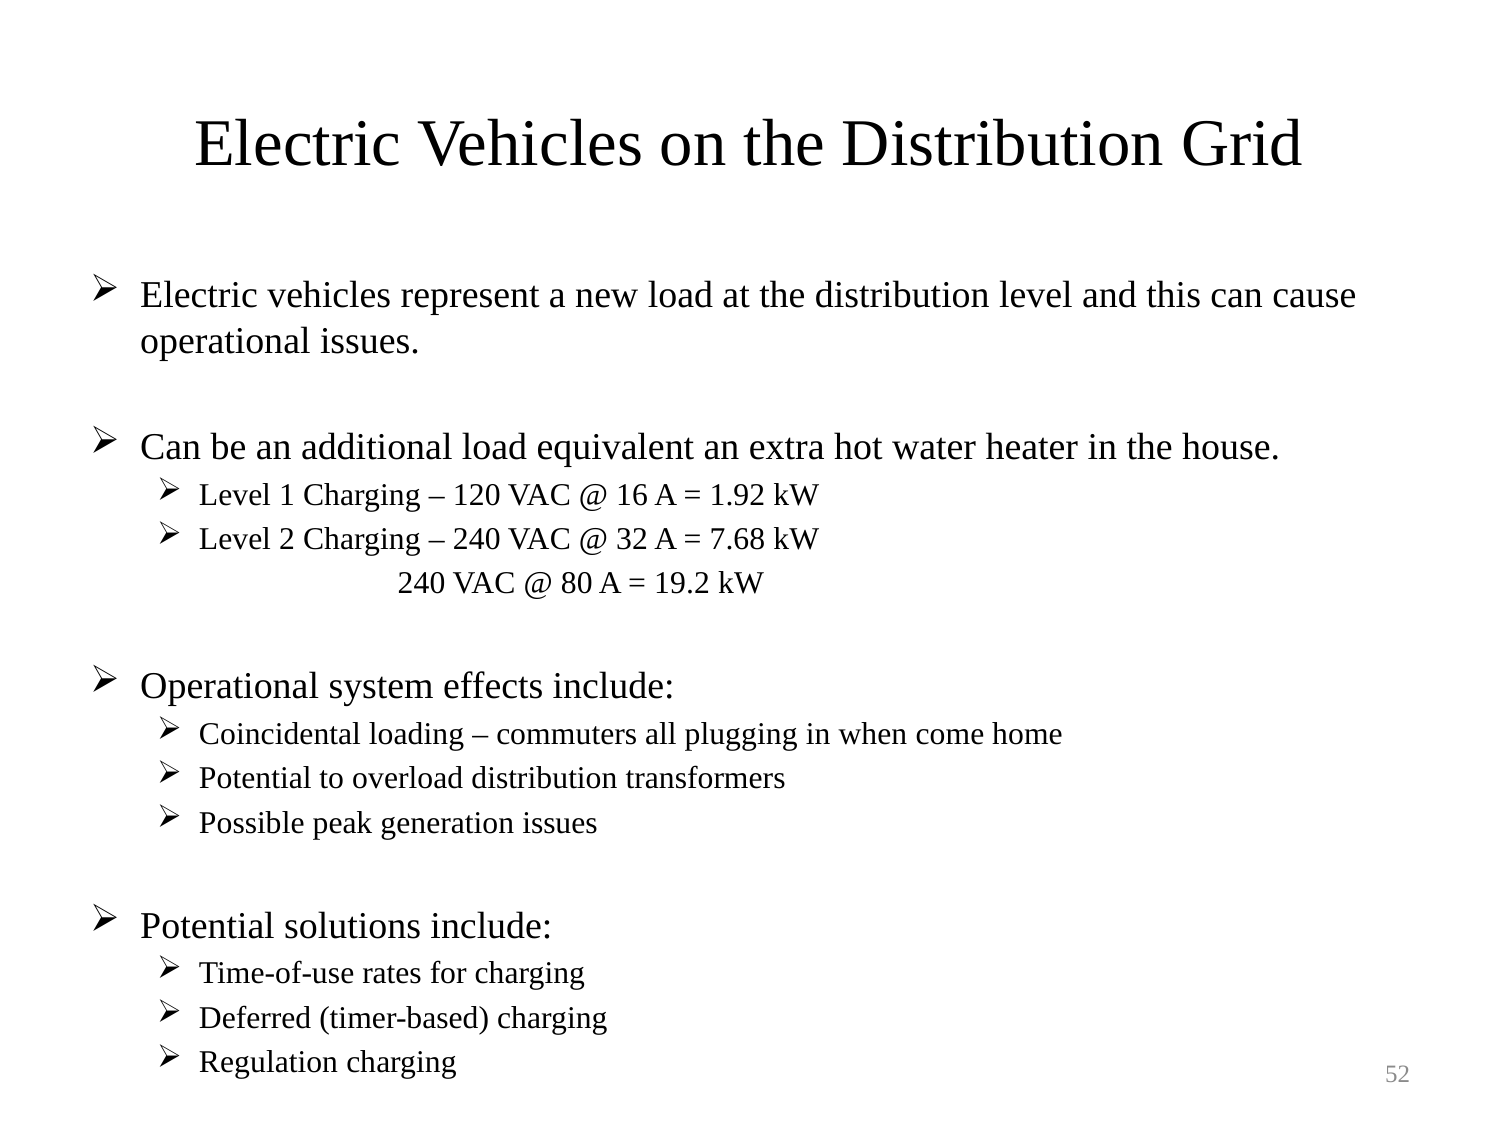

# Electric Vehicles on the Distribution Grid
Electric vehicles represent a new load at the distribution level and this can cause operational issues.

Can be an additional load equivalent an extra hot water heater in the house.
Level 1 Charging – 120 VAC @ 16 A = 1.92 kW
Level 2 Charging – 240 VAC @ 32 A = 7.68 kW
	                             240 VAC @ 80 A = 19.2 kW

Operational system effects include:
Coincidental loading – commuters all plugging in when come home
Potential to overload distribution transformers
Possible peak generation issues

Potential solutions include:
Time-of-use rates for charging
Deferred (timer-based) charging
Regulation charging

52